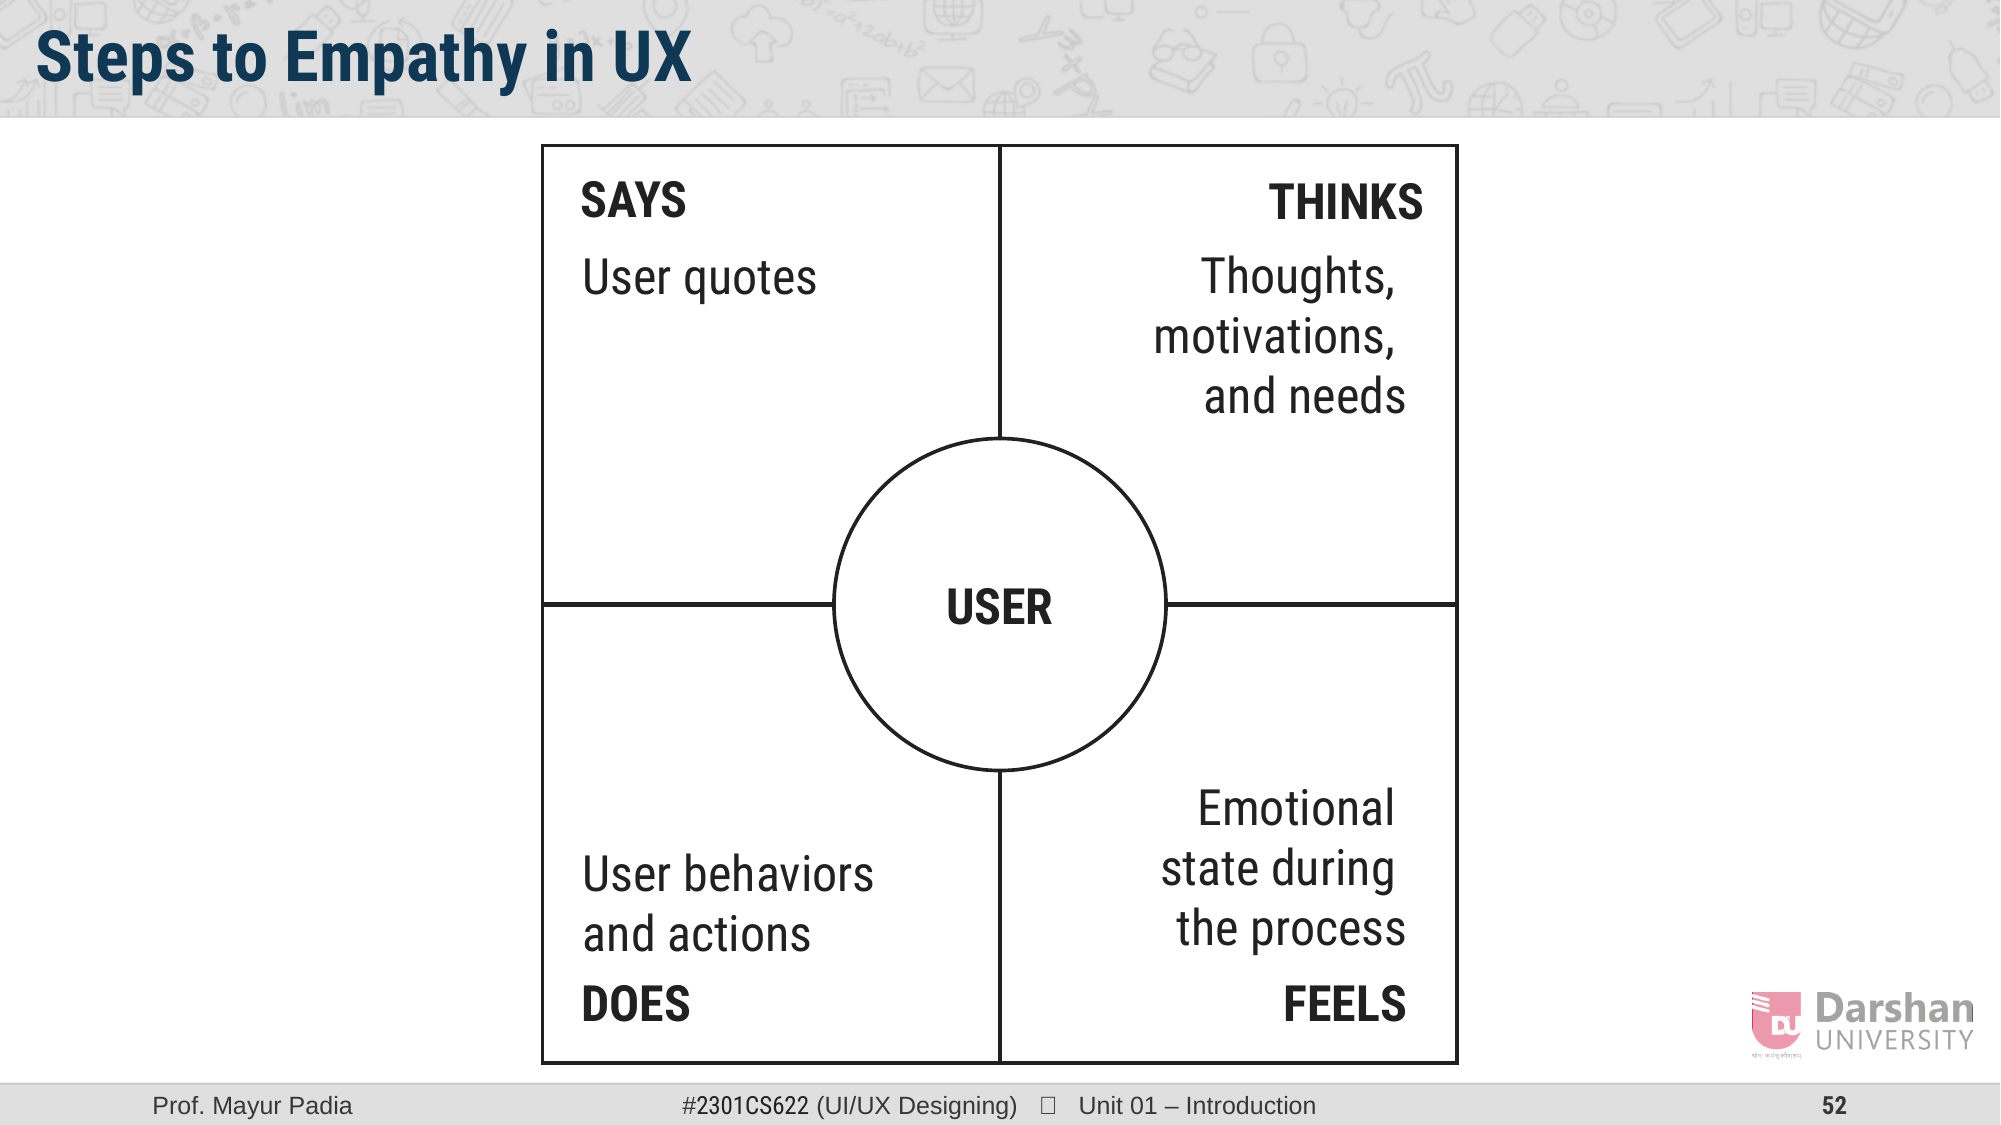

# Steps to Empathy in UX

SAYS
THINKS
Thoughts,
motivations,
and needs
User quotes
USER
Emotional
state during
the process
User behaviors
and actions
DOES
FEELS